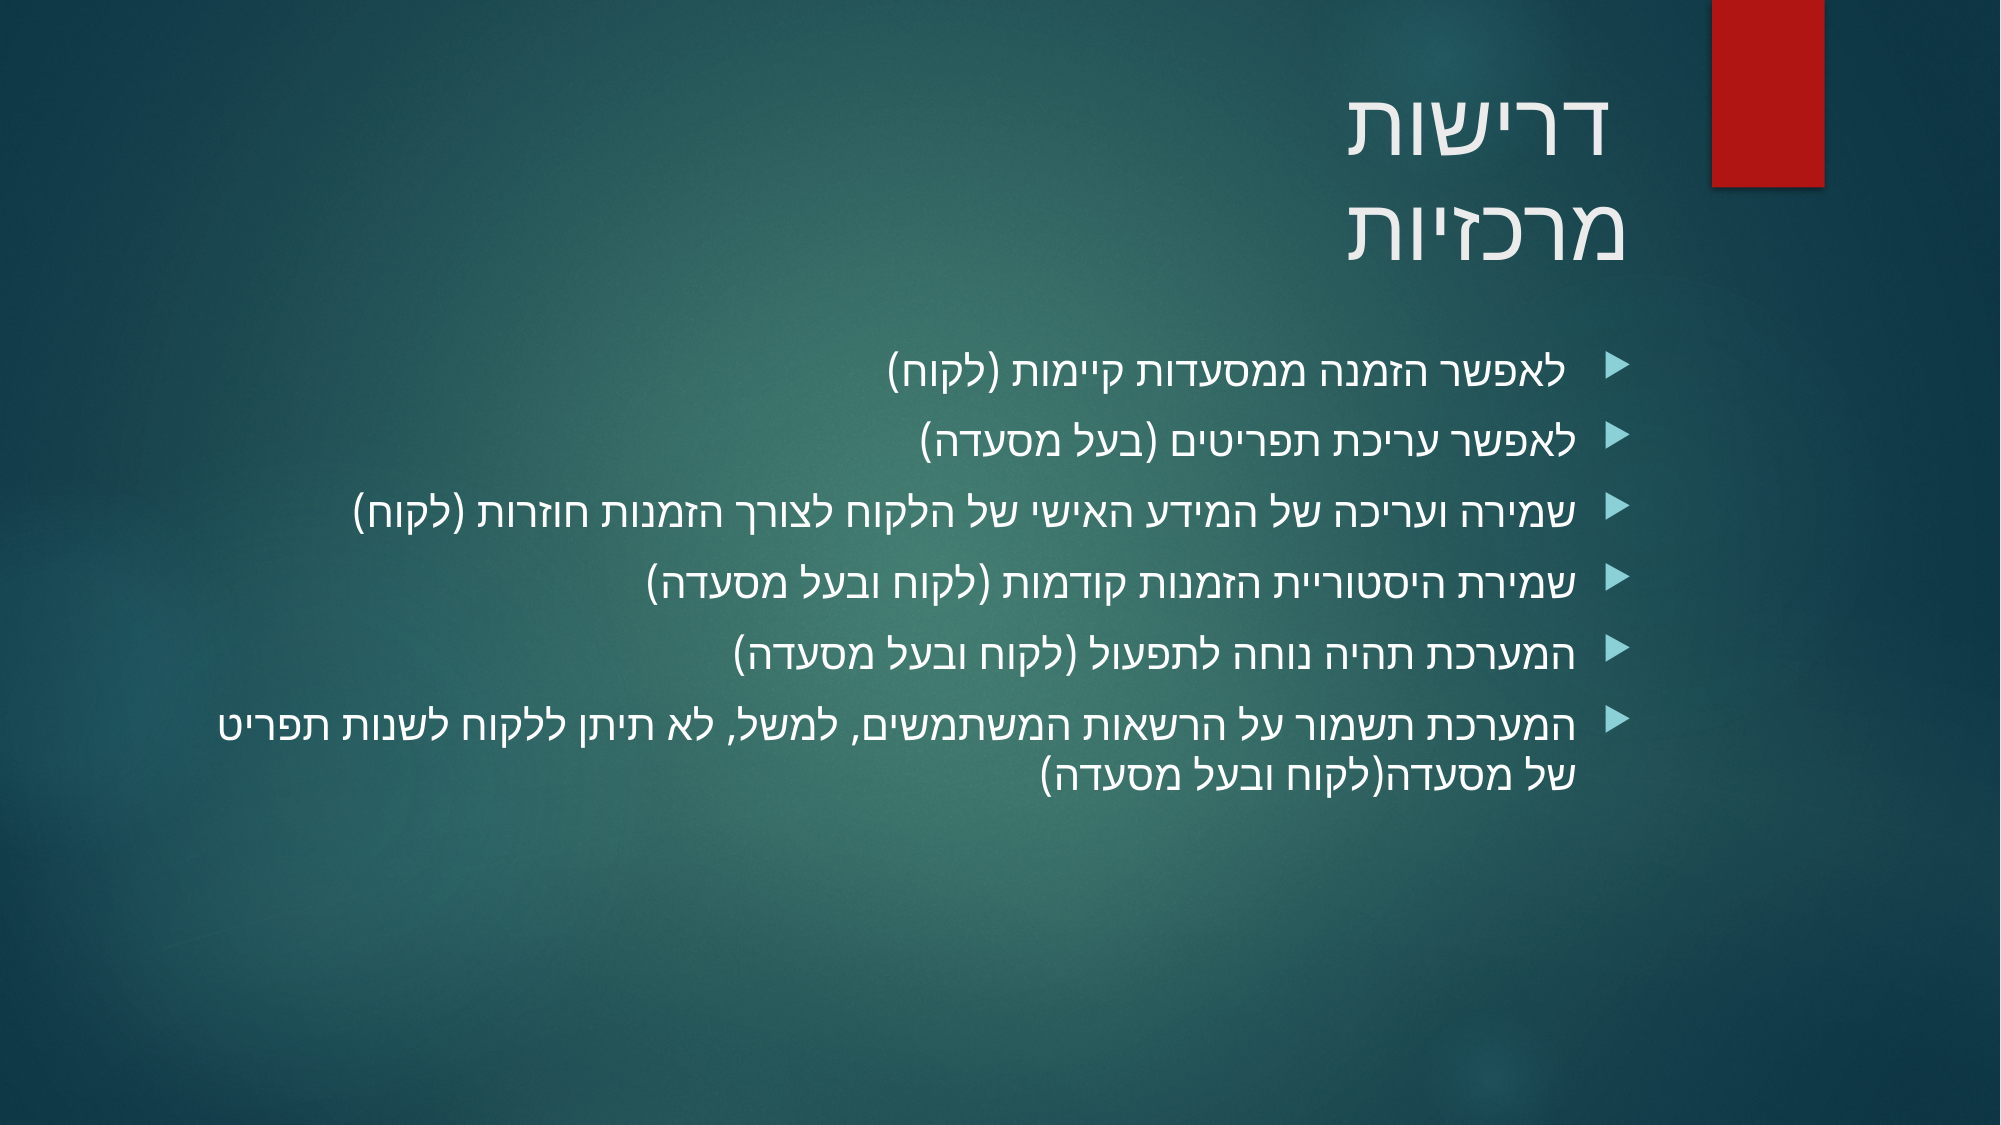

# דרישות מרכזיות
 לאפשר הזמנה ממסעדות קיימות (לקוח)
לאפשר עריכת תפריטים (בעל מסעדה)
שמירה ועריכה של המידע האישי של הלקוח לצורך הזמנות חוזרות (לקוח)
שמירת היסטוריית הזמנות קודמות (לקוח ובעל מסעדה)
המערכת תהיה נוחה לתפעול (לקוח ובעל מסעדה)
המערכת תשמור על הרשאות המשתמשים, למשל, לא תיתן ללקוח לשנות תפריט של מסעדה(לקוח ובעל מסעדה)